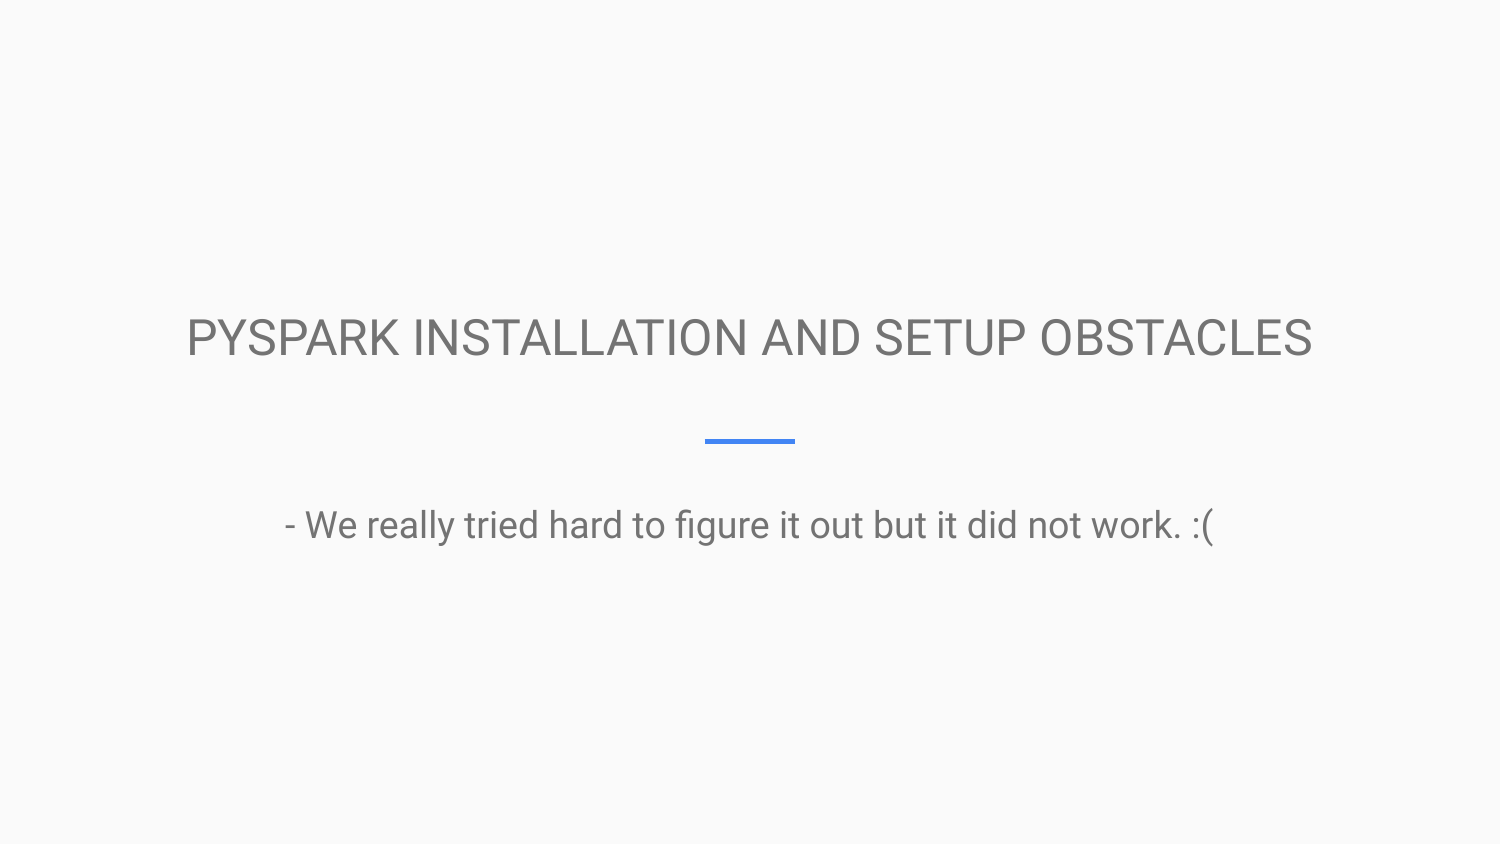

PYSPARK INSTALLATION AND SETUP OBSTACLES
- We really tried hard to figure it out but it did not work. :(